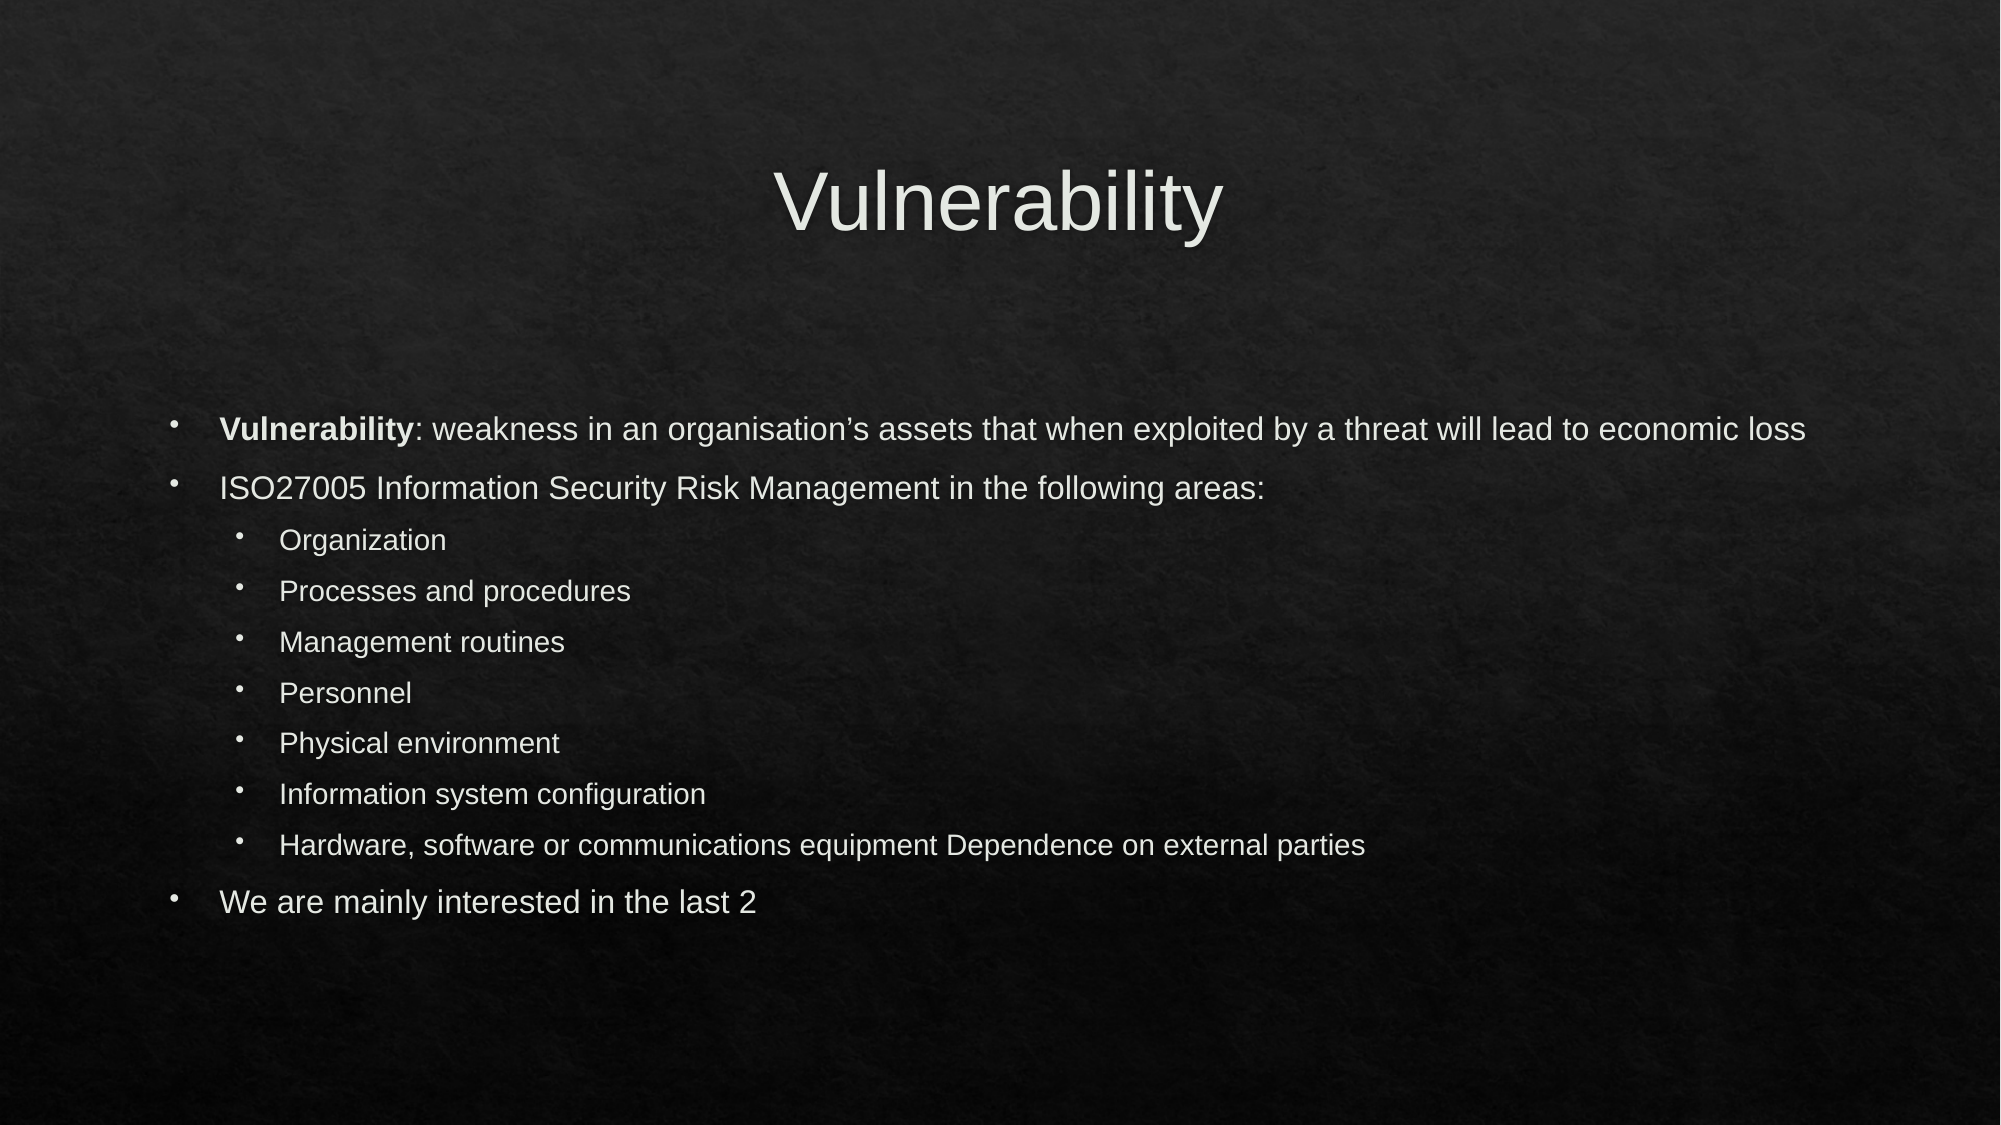

# Vulnerability

Vulnerability: weakness in an organisation’s assets that when exploited by a threat will lead to economic loss
ISO27005 Information Security Risk Management in the following areas:
Organization
Processes and procedures
Management routines
Personnel
Physical environment
Information system configuration
Hardware, software or communications equipment Dependence on external parties
We are mainly interested in the last 2